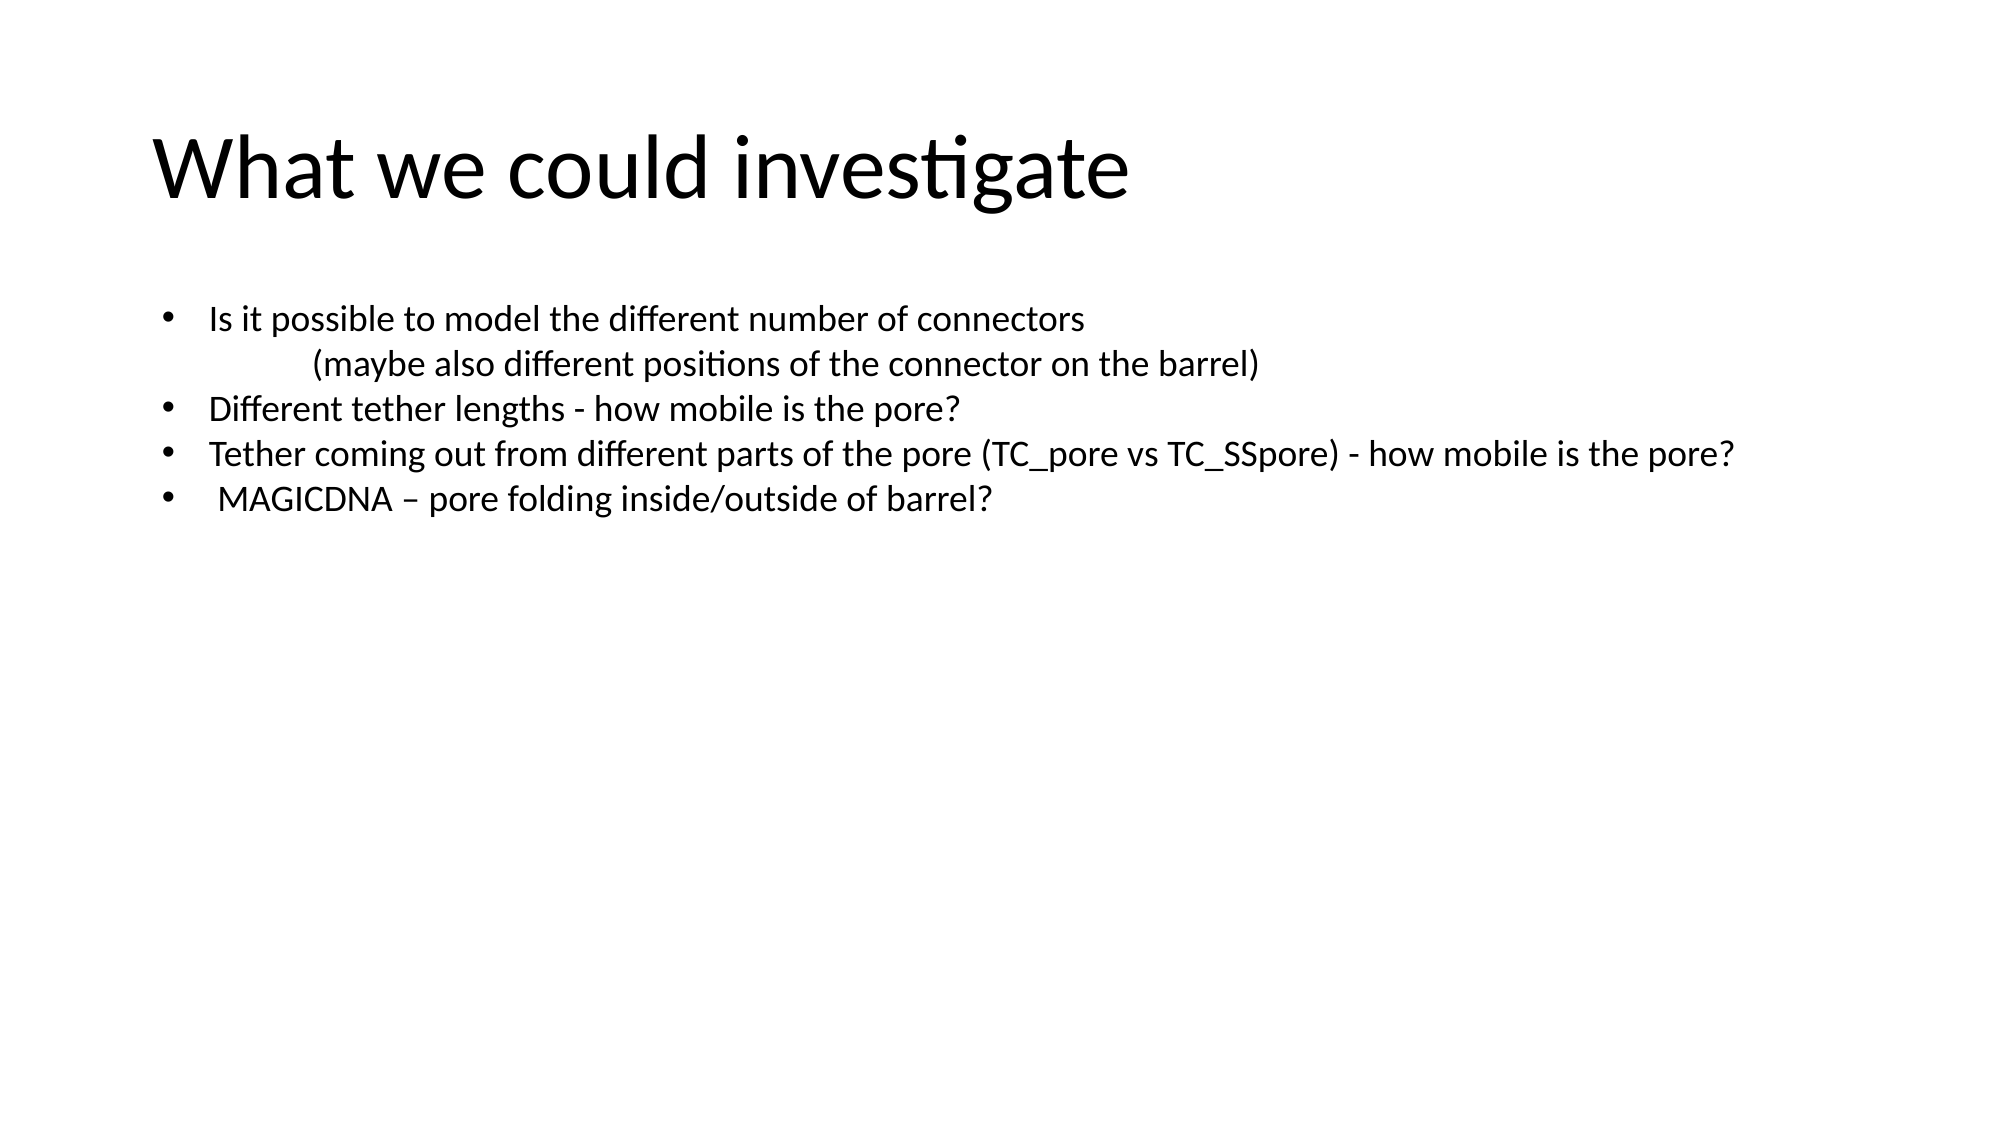

# What we could investigate
Is it possible to model the different number of connectors
	(maybe also different positions of the connector on the barrel)
Different tether lengths - how mobile is the pore?
Tether coming out from different parts of the pore (TC_pore vs TC_SSpore) - how mobile is the pore?
 MAGICDNA – pore folding inside/outside of barrel?